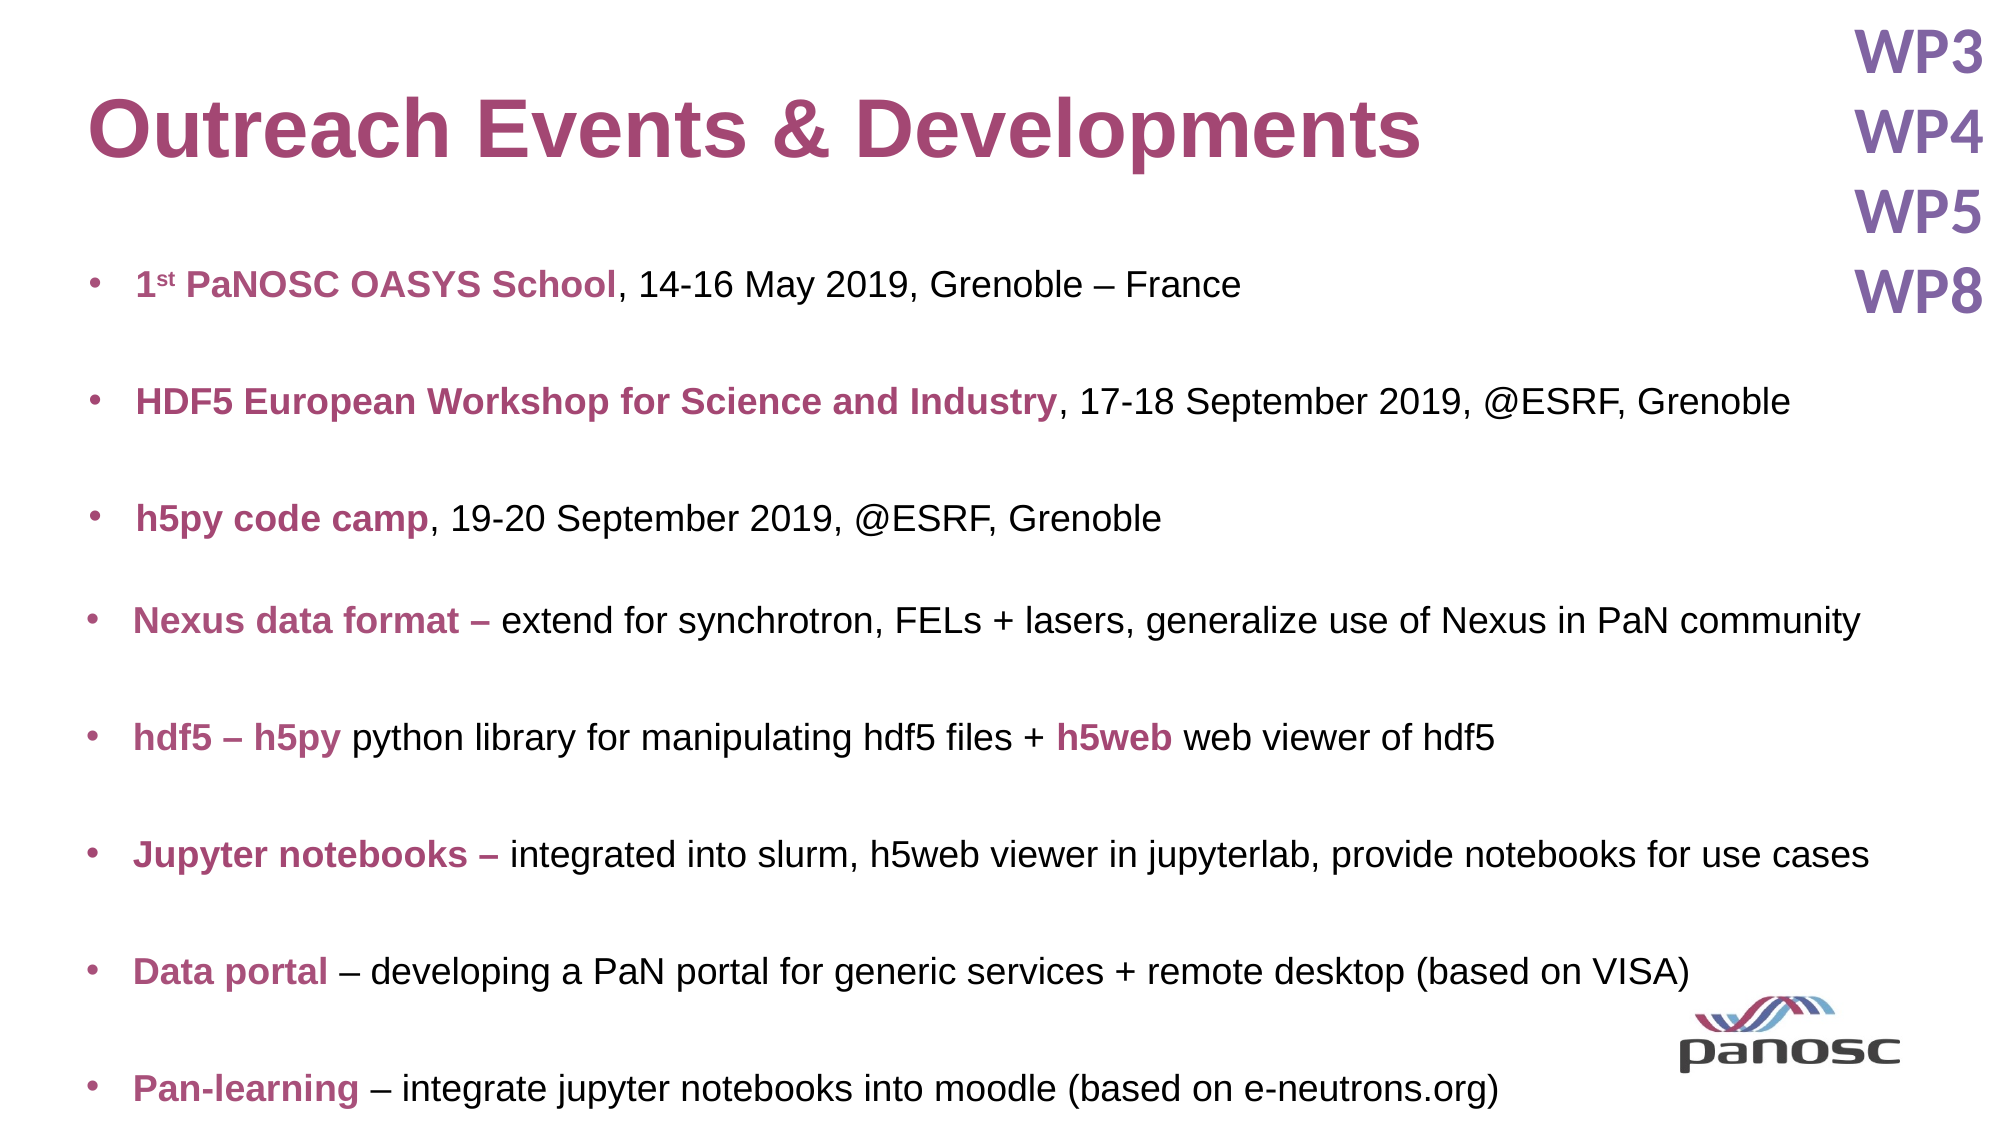

WP3
WP4
WP5
WP8
# Outreach Events & Developments
1st PaNOSC OASYS School, 14-16 May 2019, Grenoble – France

HDF5 European Workshop for Science and Industry, 17-18 September 2019, @ESRF, Grenoble

h5py code camp, 19-20 September 2019, @ESRF, Grenoble
Nexus data format – extend for synchrotron, FELs + lasers, generalize use of Nexus in PaN community

hdf5 – h5py python library for manipulating hdf5 files + h5web web viewer of hdf5

Jupyter notebooks – integrated into slurm, h5web viewer in jupyterlab, provide notebooks for use cases

Data portal – developing a PaN portal for generic services + remote desktop (based on VISA)

Pan-learning – integrate jupyter notebooks into moodle (based on e-neutrons.org)